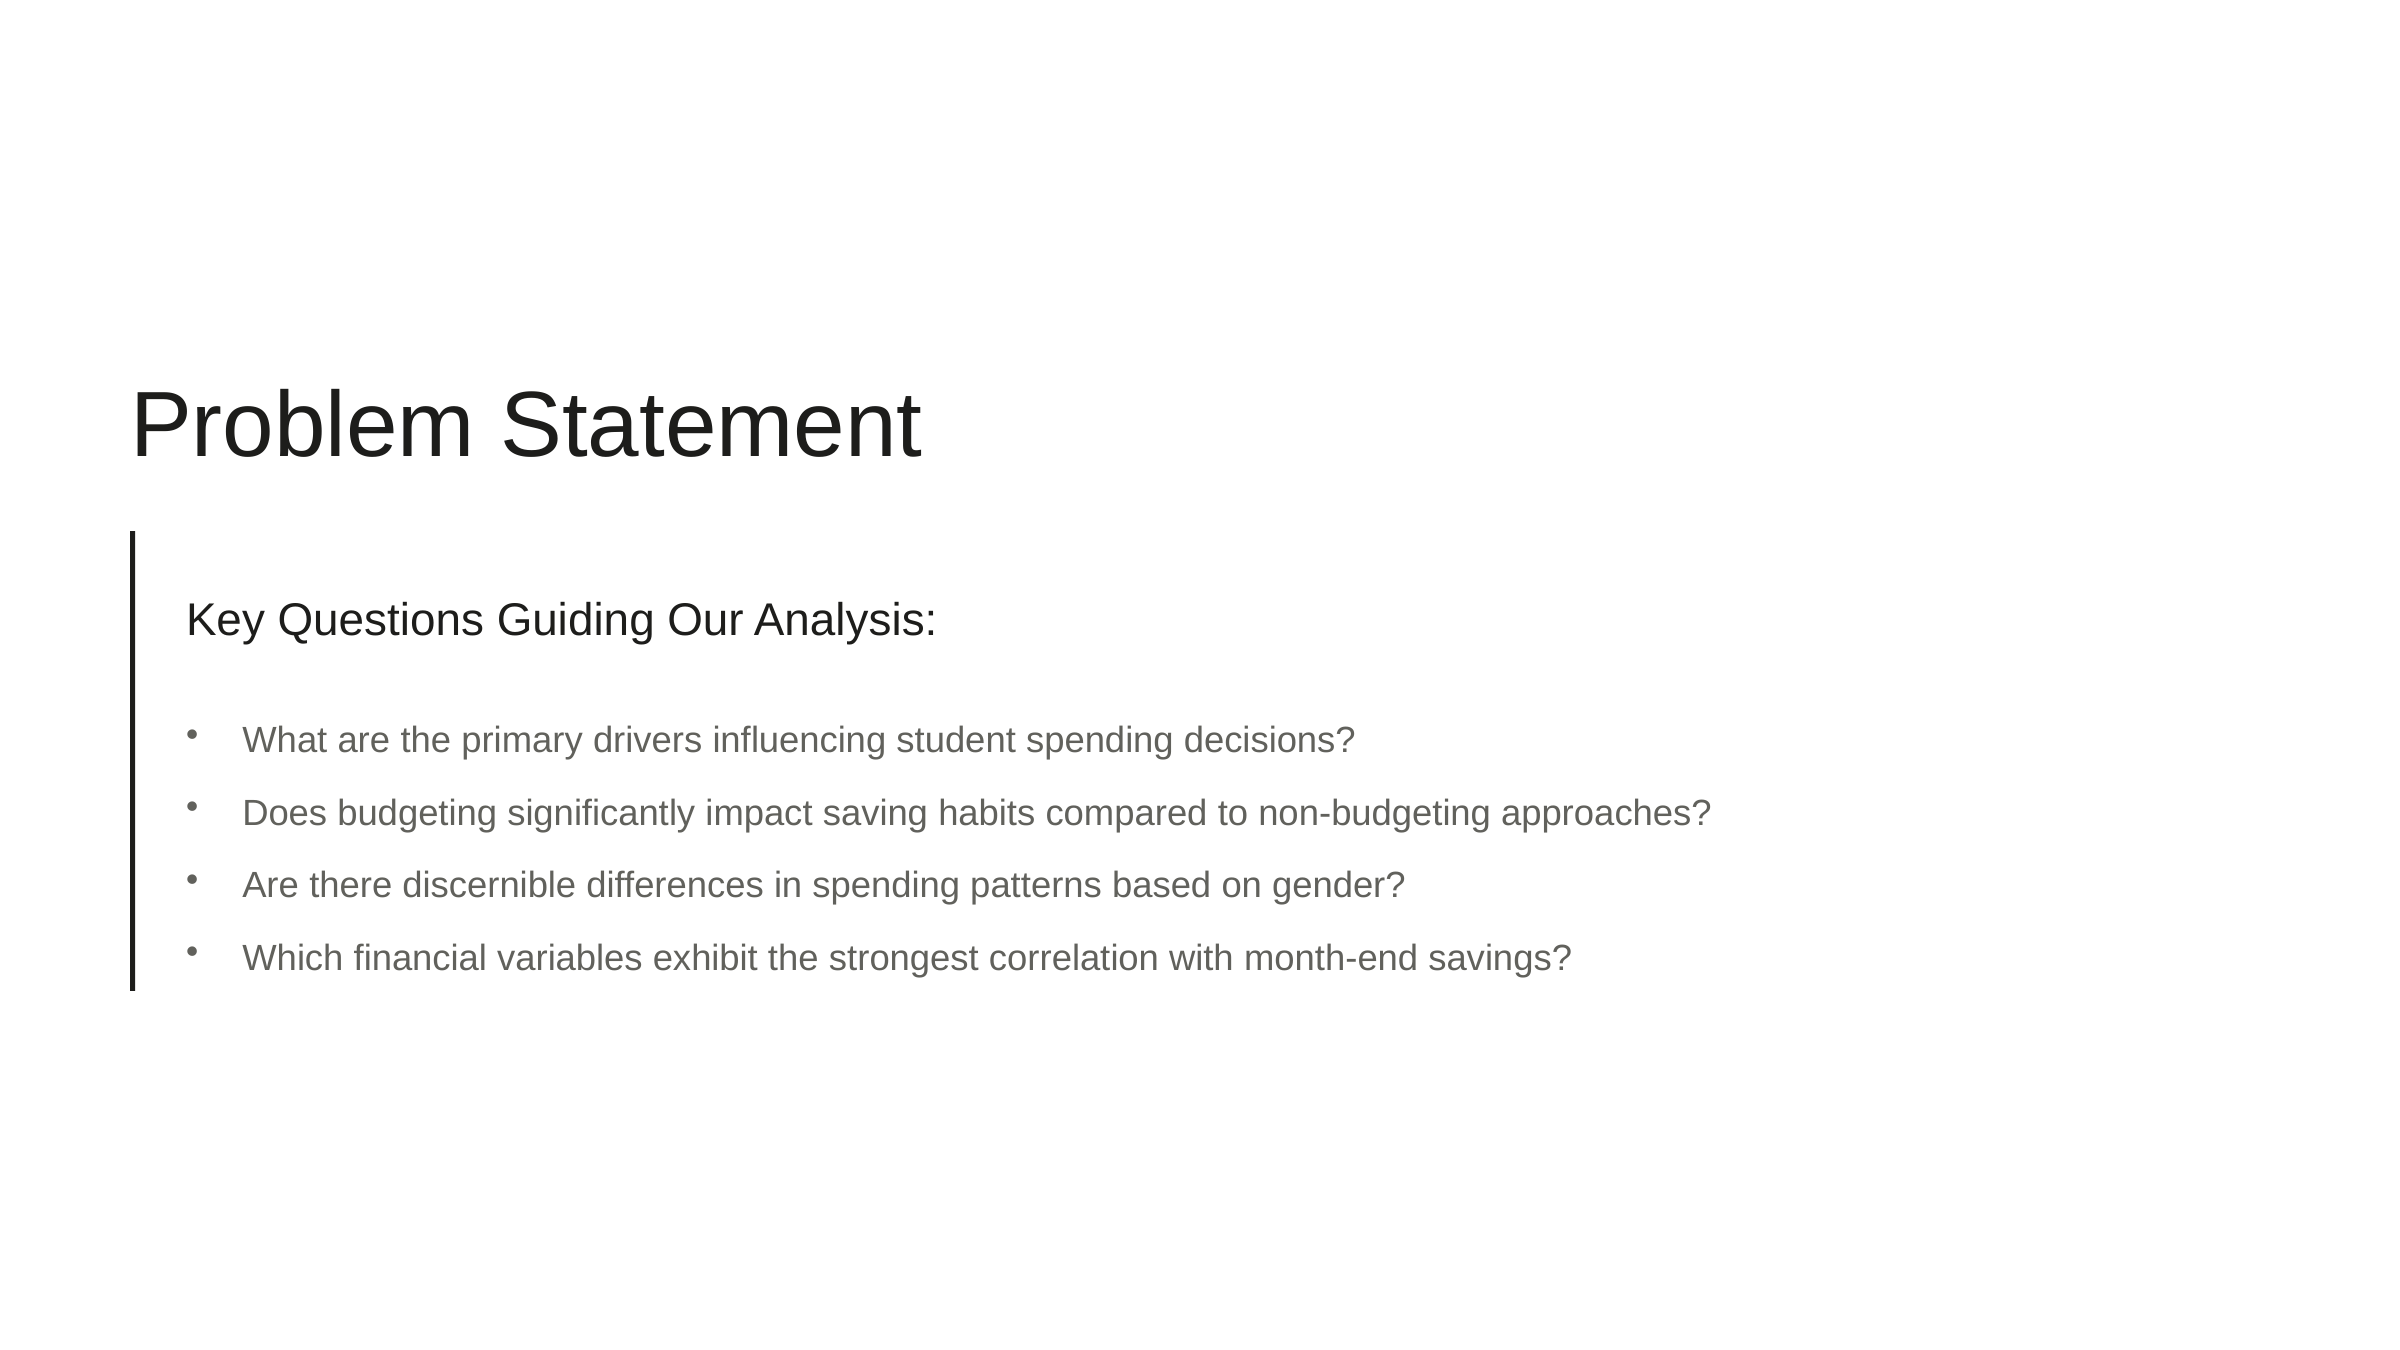

Problem Statement

Key Questions Guiding Our Analysis:
What are the primary drivers influencing student spending decisions?
Does budgeting significantly impact saving habits compared to non-budgeting approaches?
Are there discernible differences in spending patterns based on gender?
Which financial variables exhibit the strongest correlation with month-end savings?